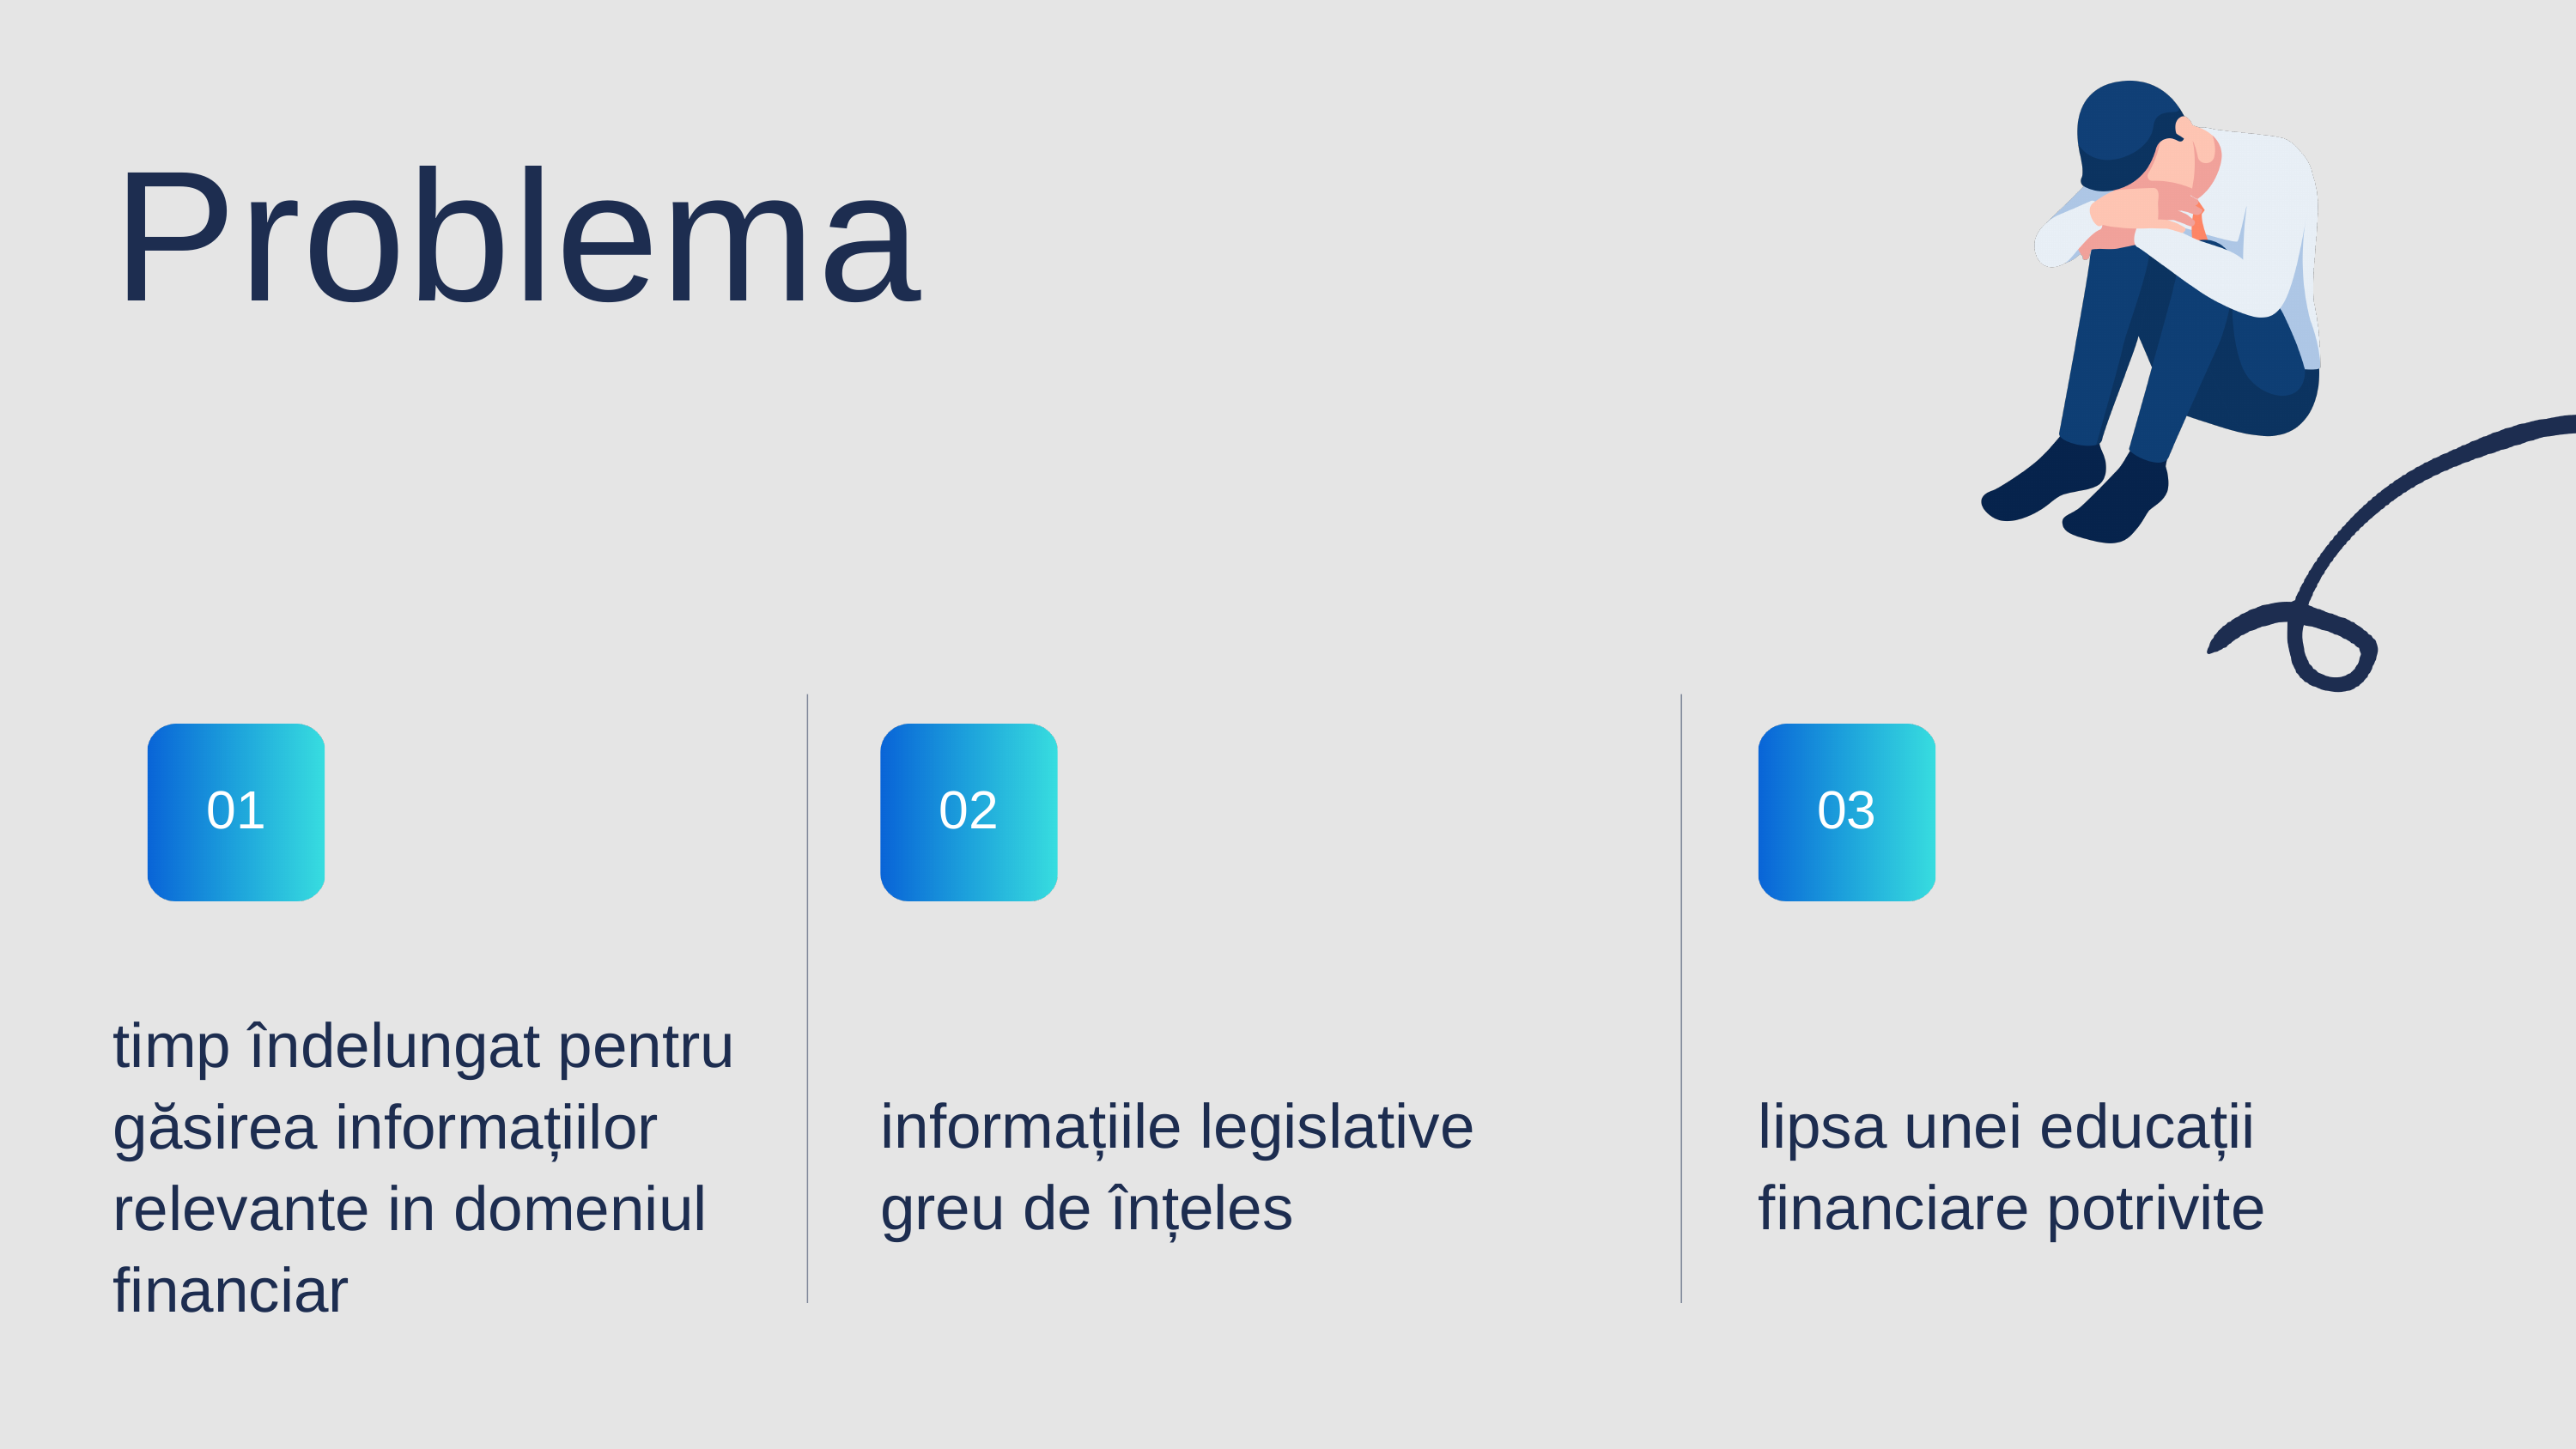

Problema

01
02
03

timp îndelungat pentru găsirea informațiilor relevante in domeniul financiar
informațiile legislative greu de înțeles
lipsa unei educații financiare potrivite